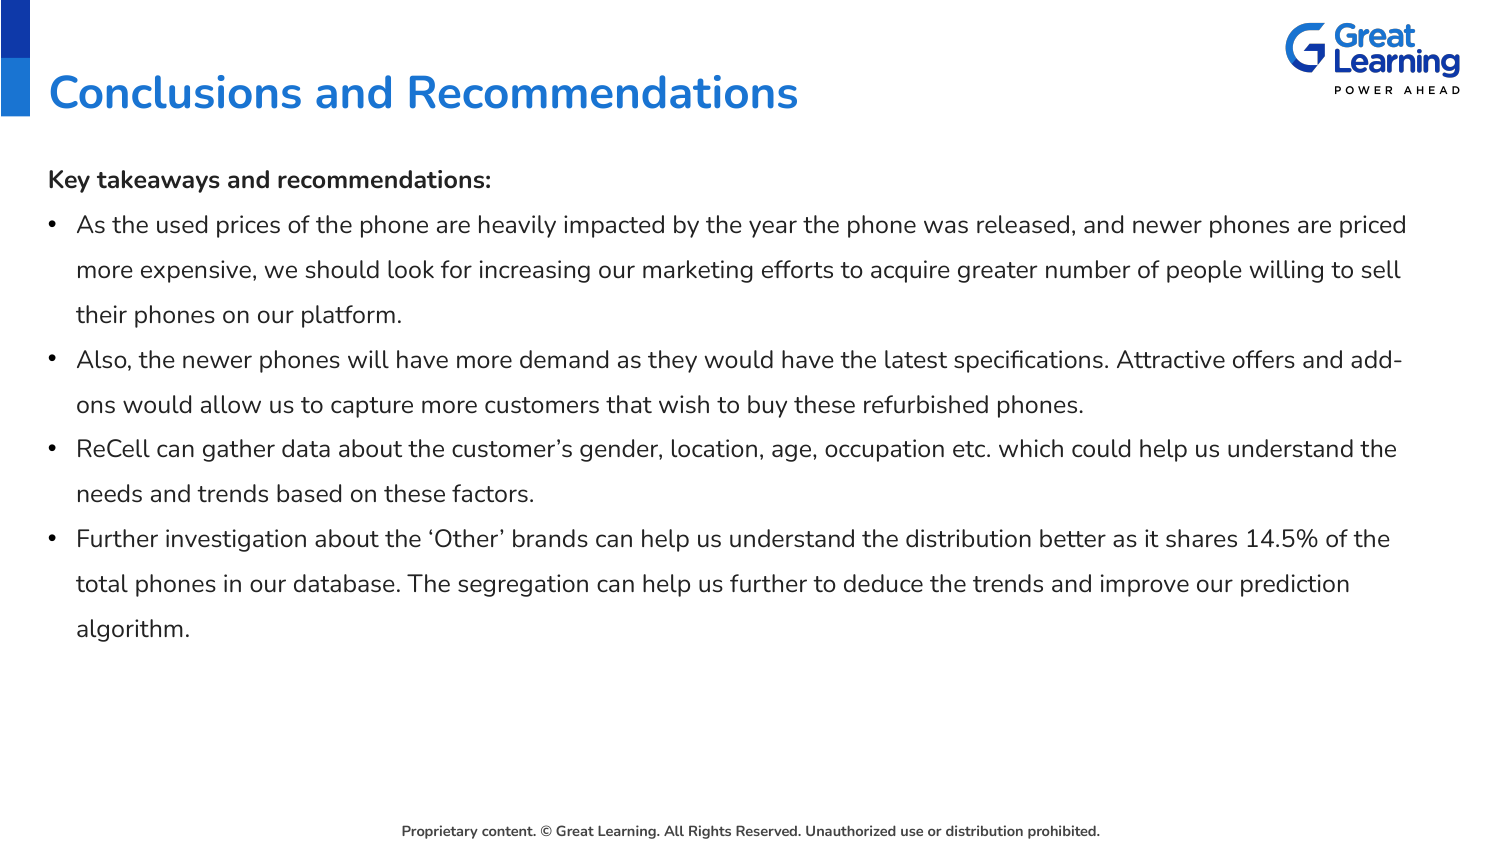

# Conclusions and Recommendations
Key takeaways and recommendations:
As the used prices of the phone are heavily impacted by the year the phone was released, and newer phones are priced more expensive, we should look for increasing our marketing efforts to acquire greater number of people willing to sell their phones on our platform.
Also, the newer phones will have more demand as they would have the latest specifications. Attractive offers and add-ons would allow us to capture more customers that wish to buy these refurbished phones.
ReCell can gather data about the customer’s gender, location, age, occupation etc. which could help us understand the needs and trends based on these factors.
Further investigation about the ‘Other’ brands can help us understand the distribution better as it shares 14.5% of the total phones in our database. The segregation can help us further to deduce the trends and improve our prediction algorithm.